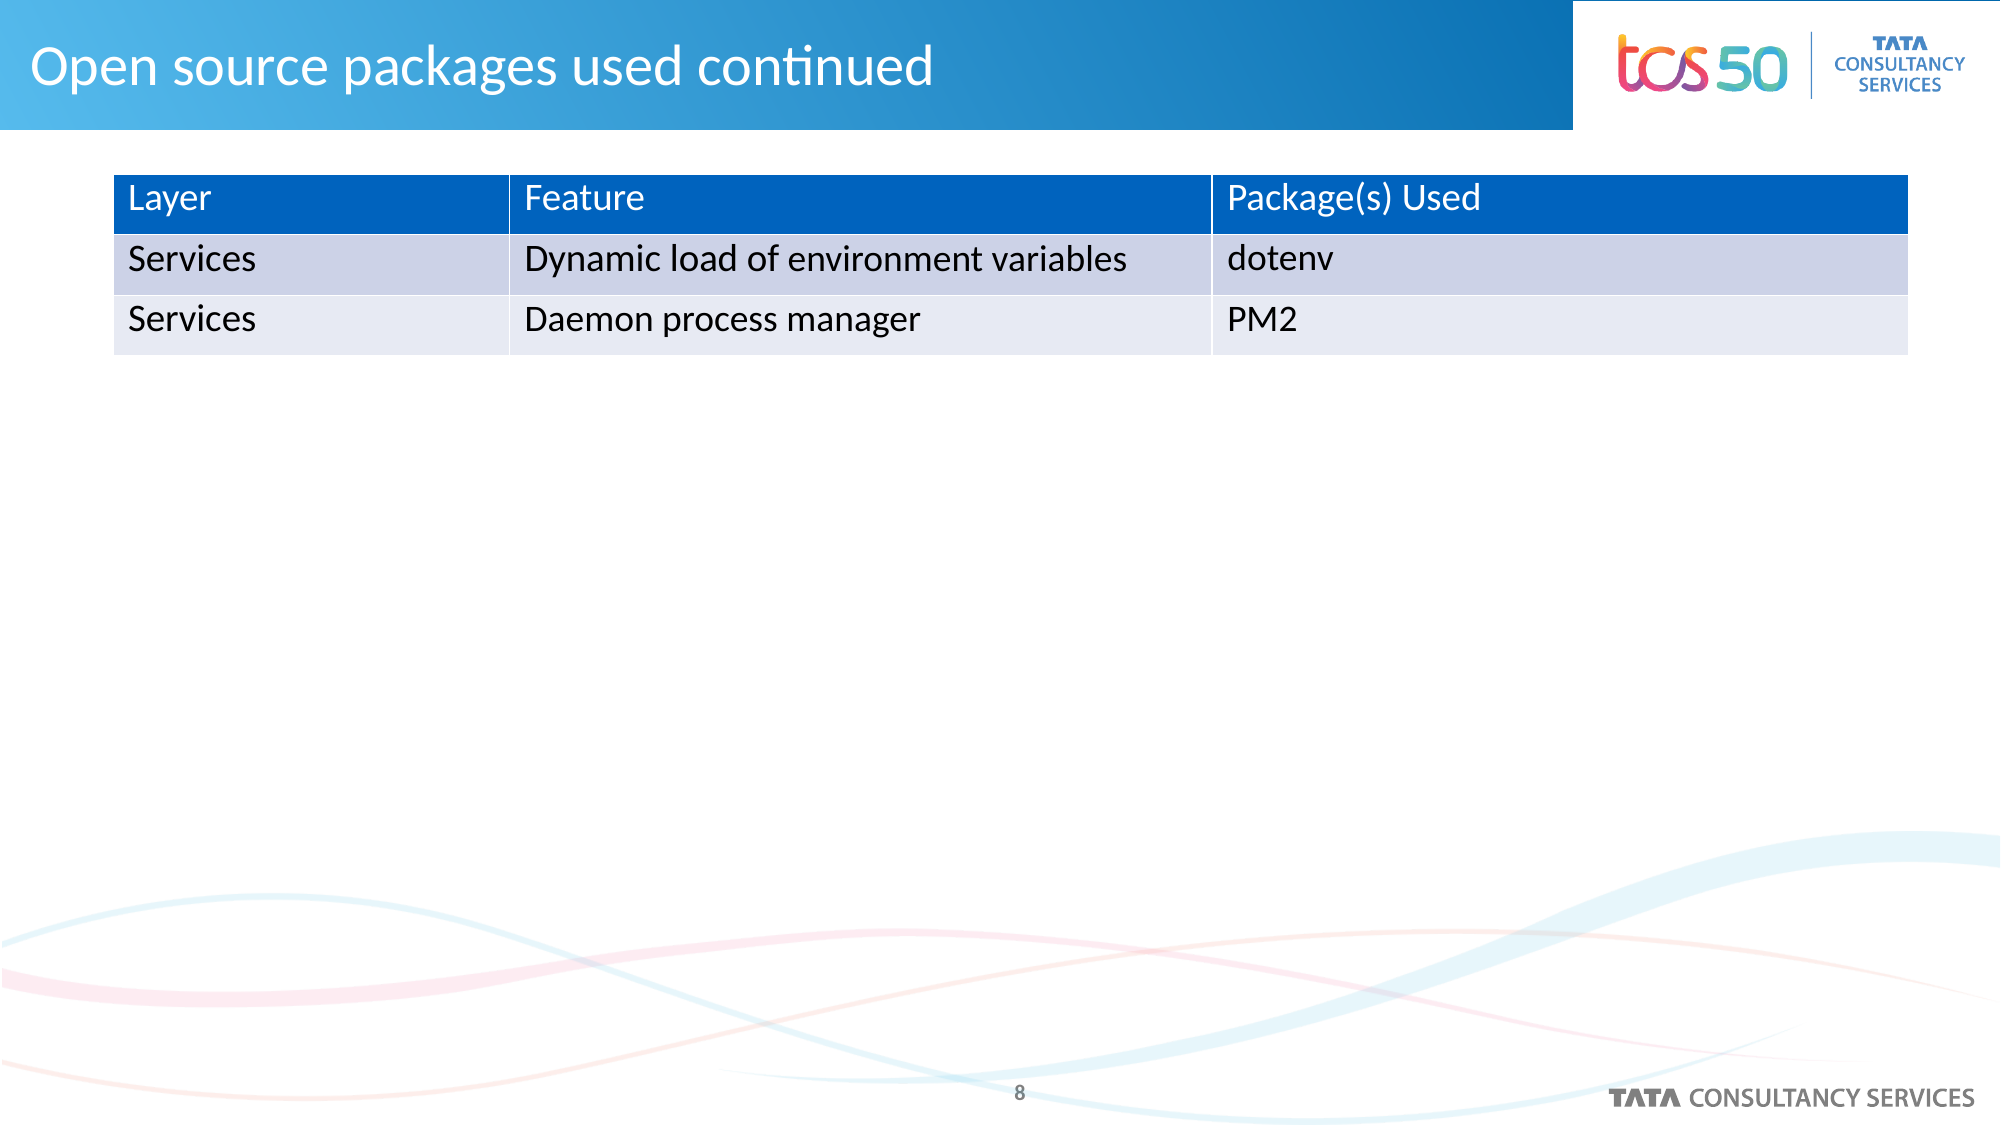

# Open source packages used continued
| Layer | Feature | Package(s) Used |
| --- | --- | --- |
| Services | Dynamic load of environment variables | dotenv |
| Services | Daemon process manager | PM2 |